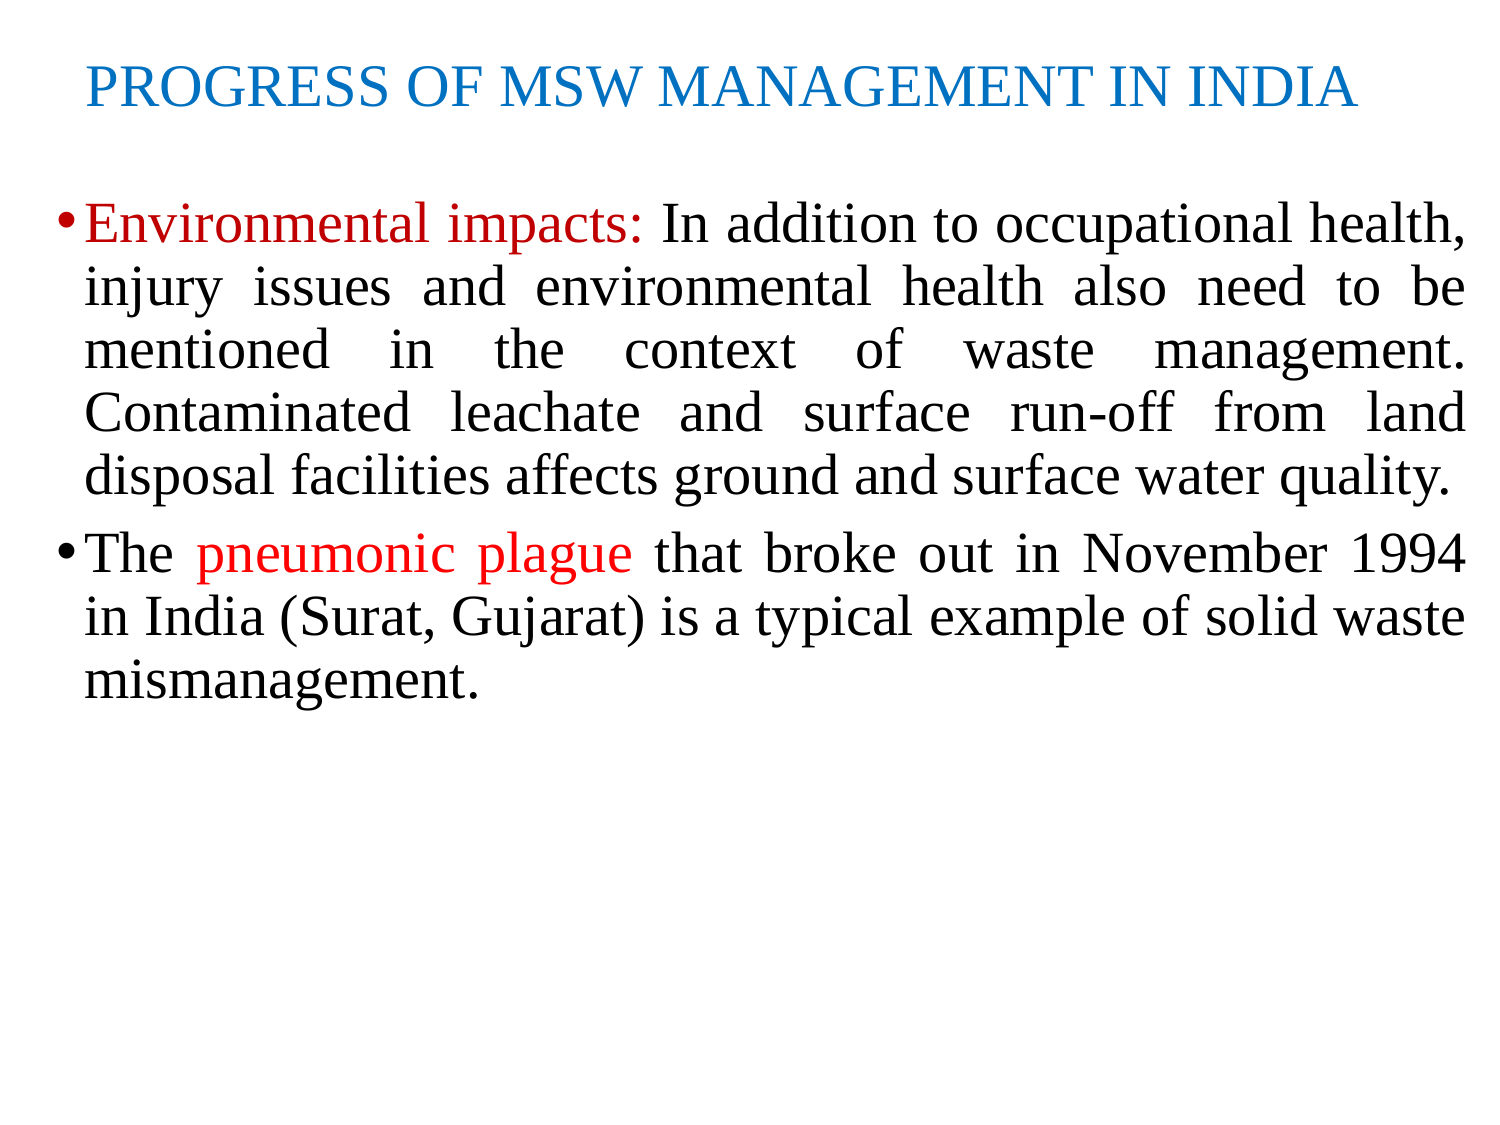

# PROGRESS OF MSW MANAGEMENT IN INDIA
Environmental impacts: In addition to occupational health, injury issues and environmental health also need to be mentioned in the context of waste management. Contaminated leachate and surface run-off from land disposal facilities affects ground and surface water quality.
The pneumonic plague that broke out in November 1994 in India (Surat, Gujarat) is a typical example of solid waste mismanagement.